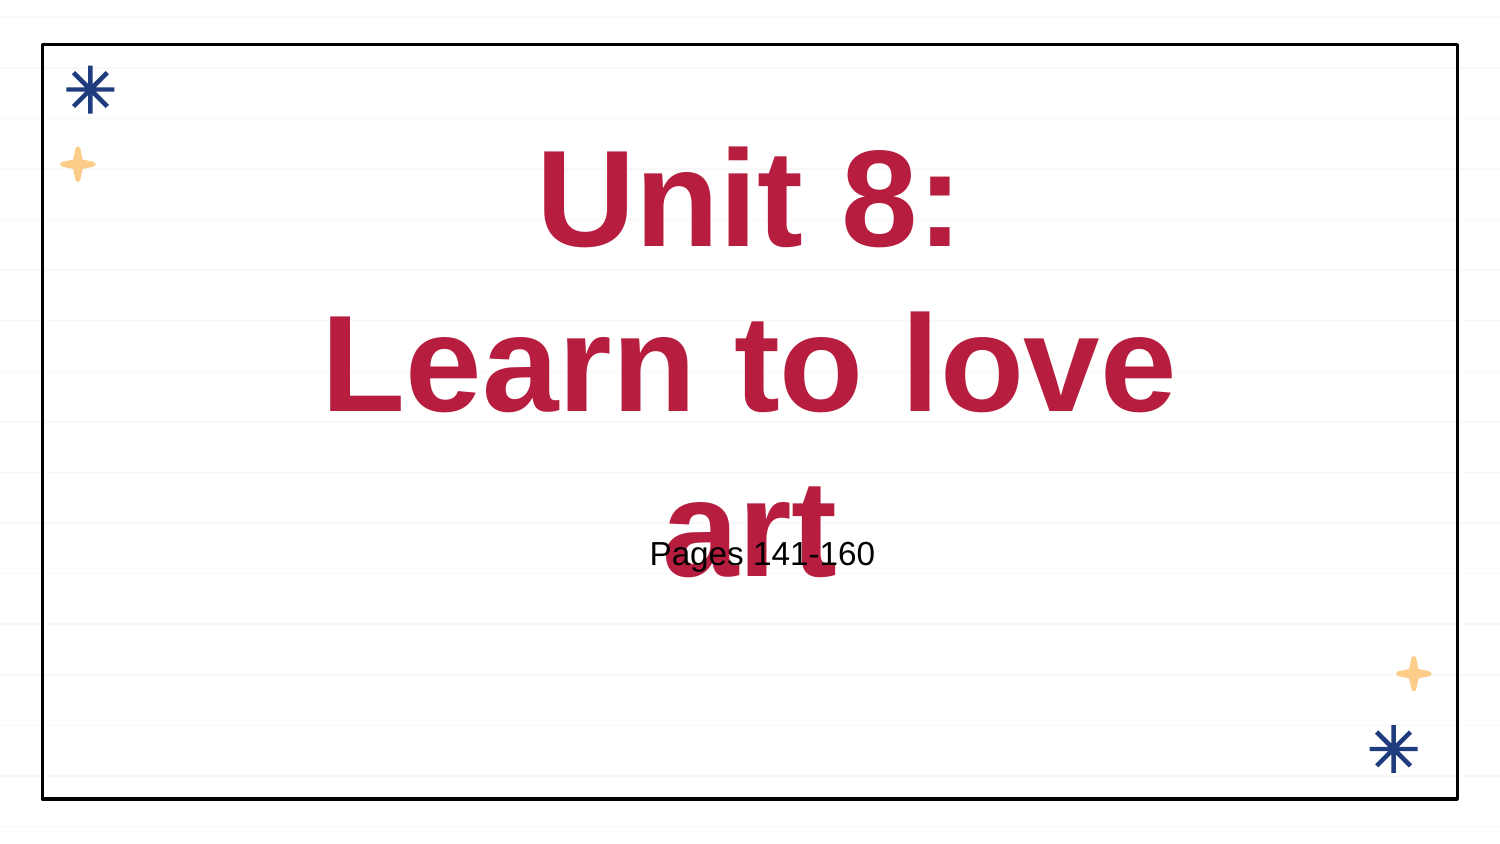

# Unit 8: Learn to love art
Pages 141-160